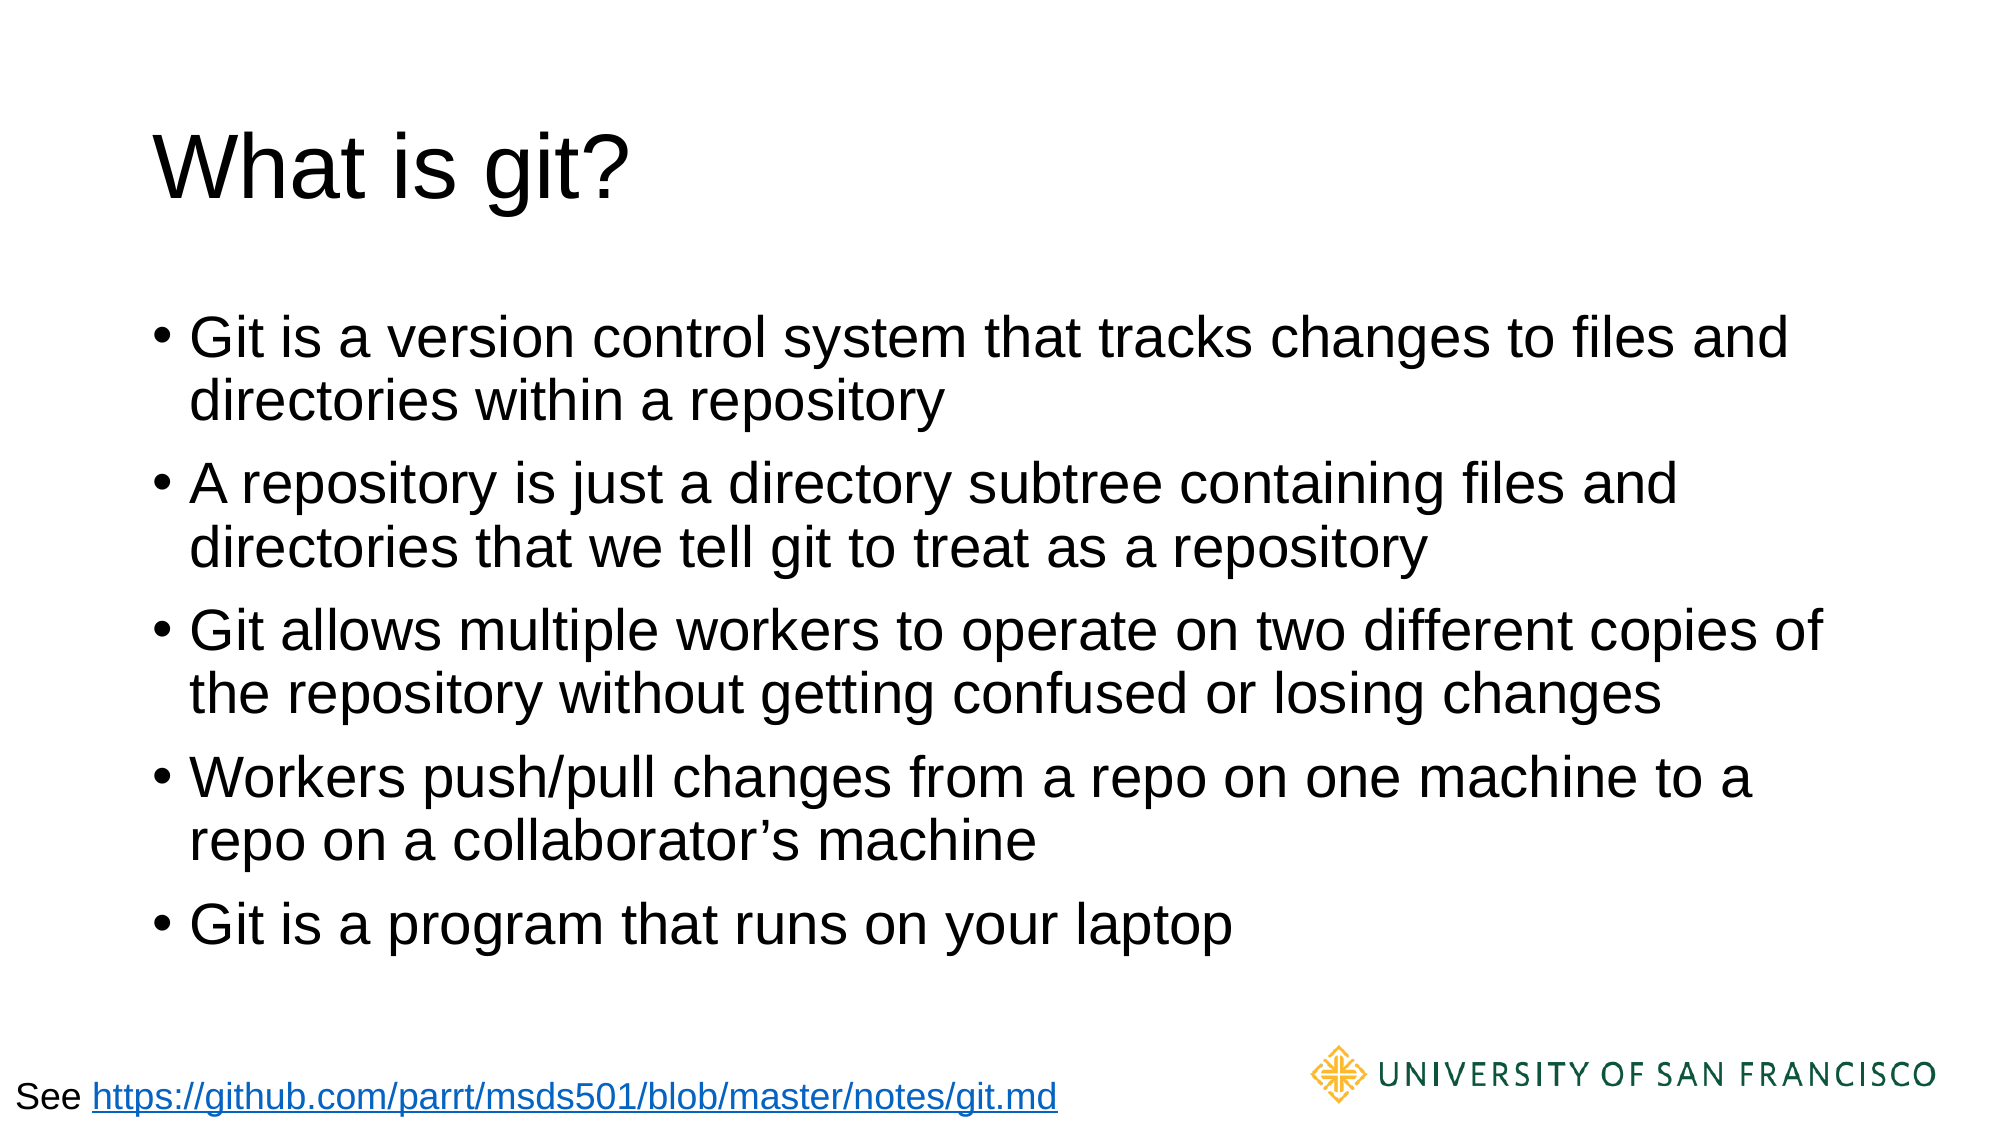

# What is git?
Git is a version control system that tracks changes to files and directories within a repository
A repository is just a directory subtree containing files and directories that we tell git to treat as a repository
Git allows multiple workers to operate on two different copies of the repository without getting confused or losing changes
Workers push/pull changes from a repo on one machine to a repo on a collaborator’s machine
Git is a program that runs on your laptop
See https://github.com/parrt/msds501/blob/master/notes/git.md